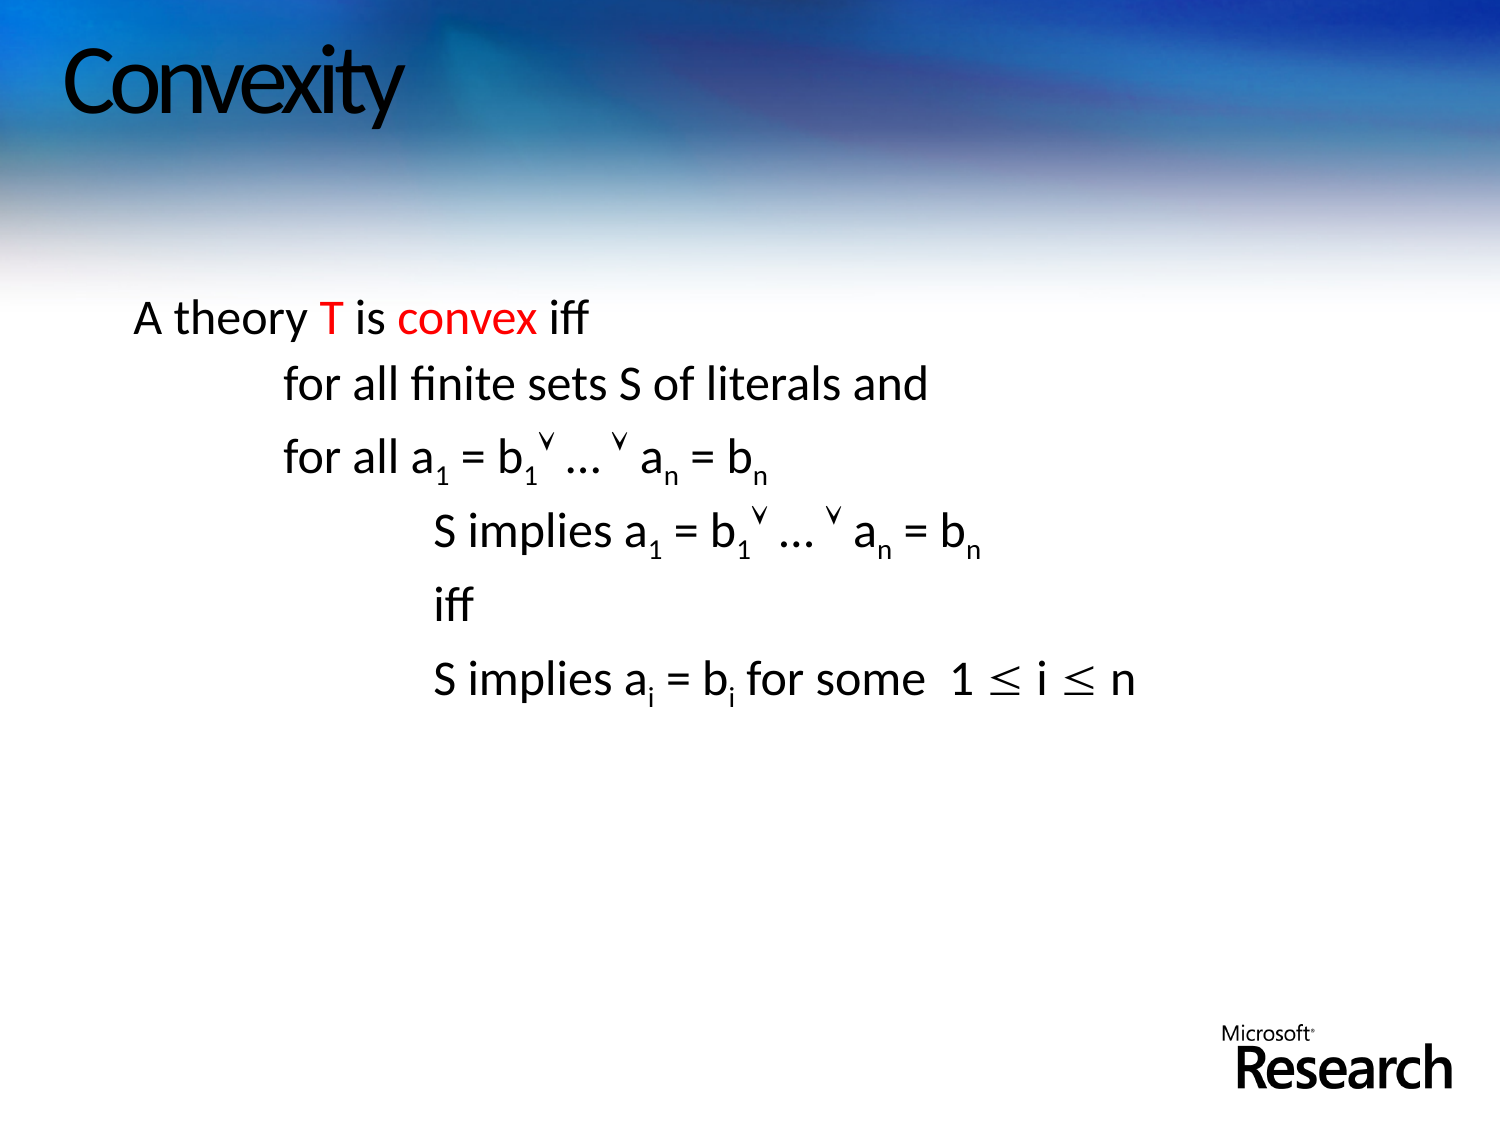

# Convexity
A theory T is convex iff
 	for all finite sets S of literals and
	for all a1 = b1∨ … ∨ an = bn
		S implies a1 = b1∨ … ∨ an = bn
		iff
		S implies ai = bi for some  1 ≤ i ≤ n